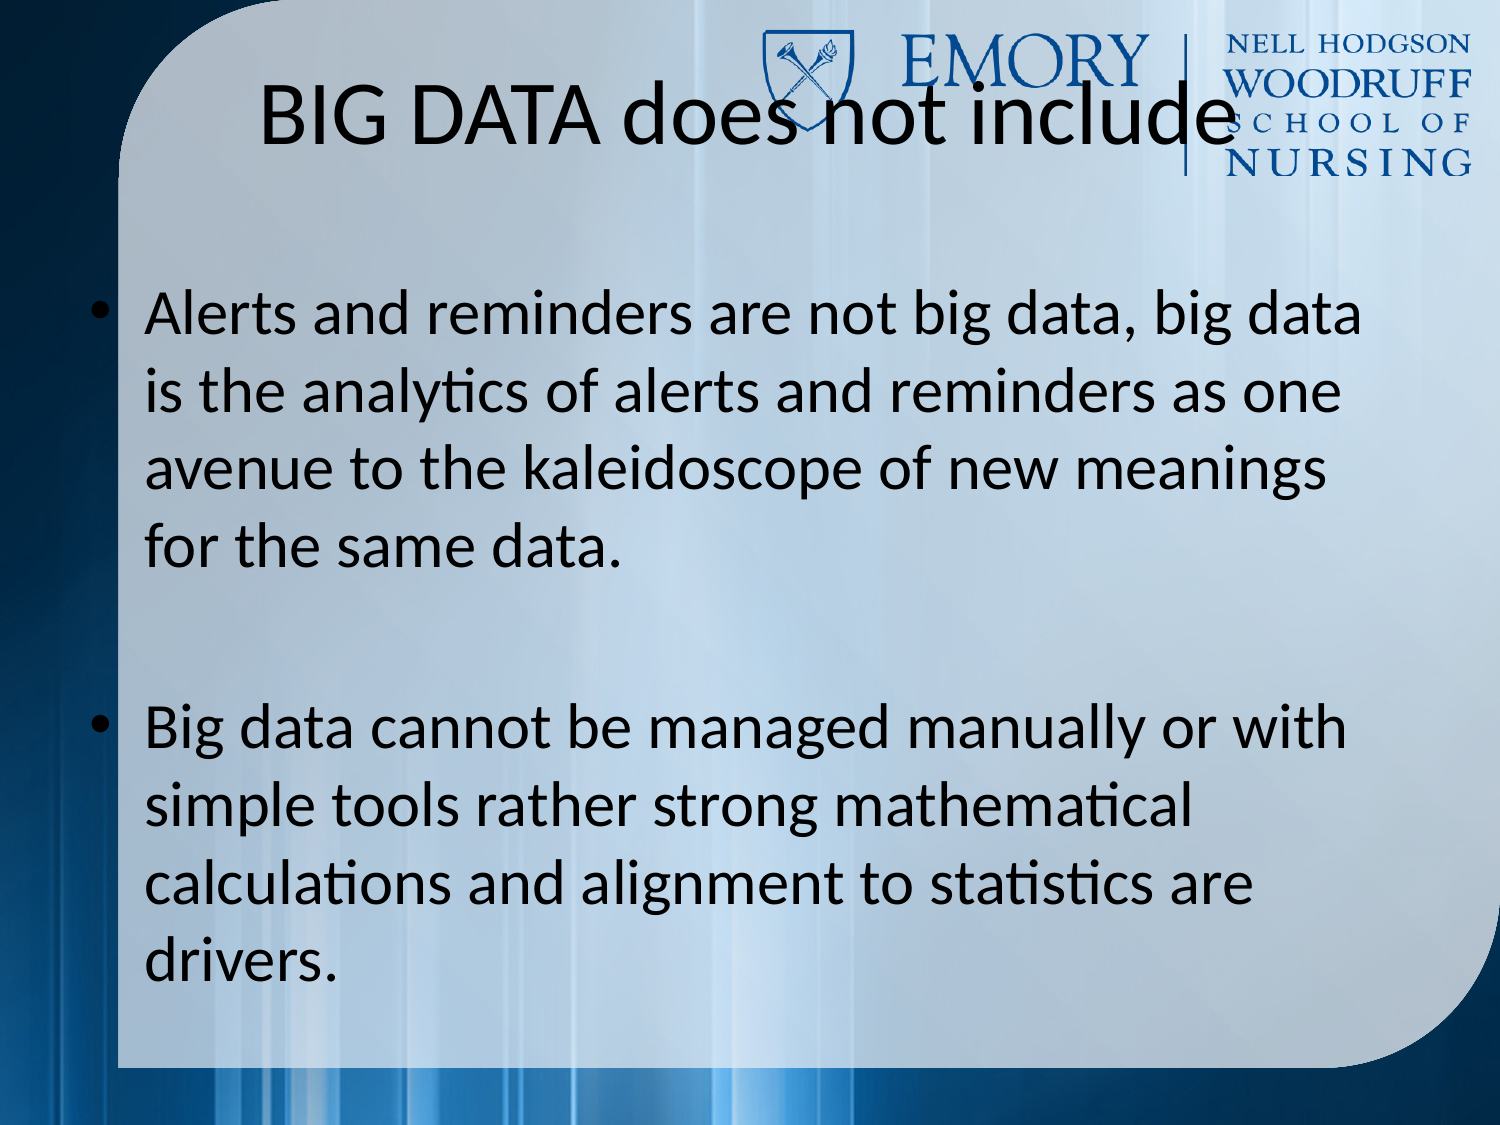

# BIG DATA does not include
Alerts and reminders are not big data, big data is the analytics of alerts and reminders as one avenue to the kaleidoscope of new meanings for the same data.

Big data cannot be managed manually or with simple tools rather strong mathematical calculations and alignment to statistics are drivers.